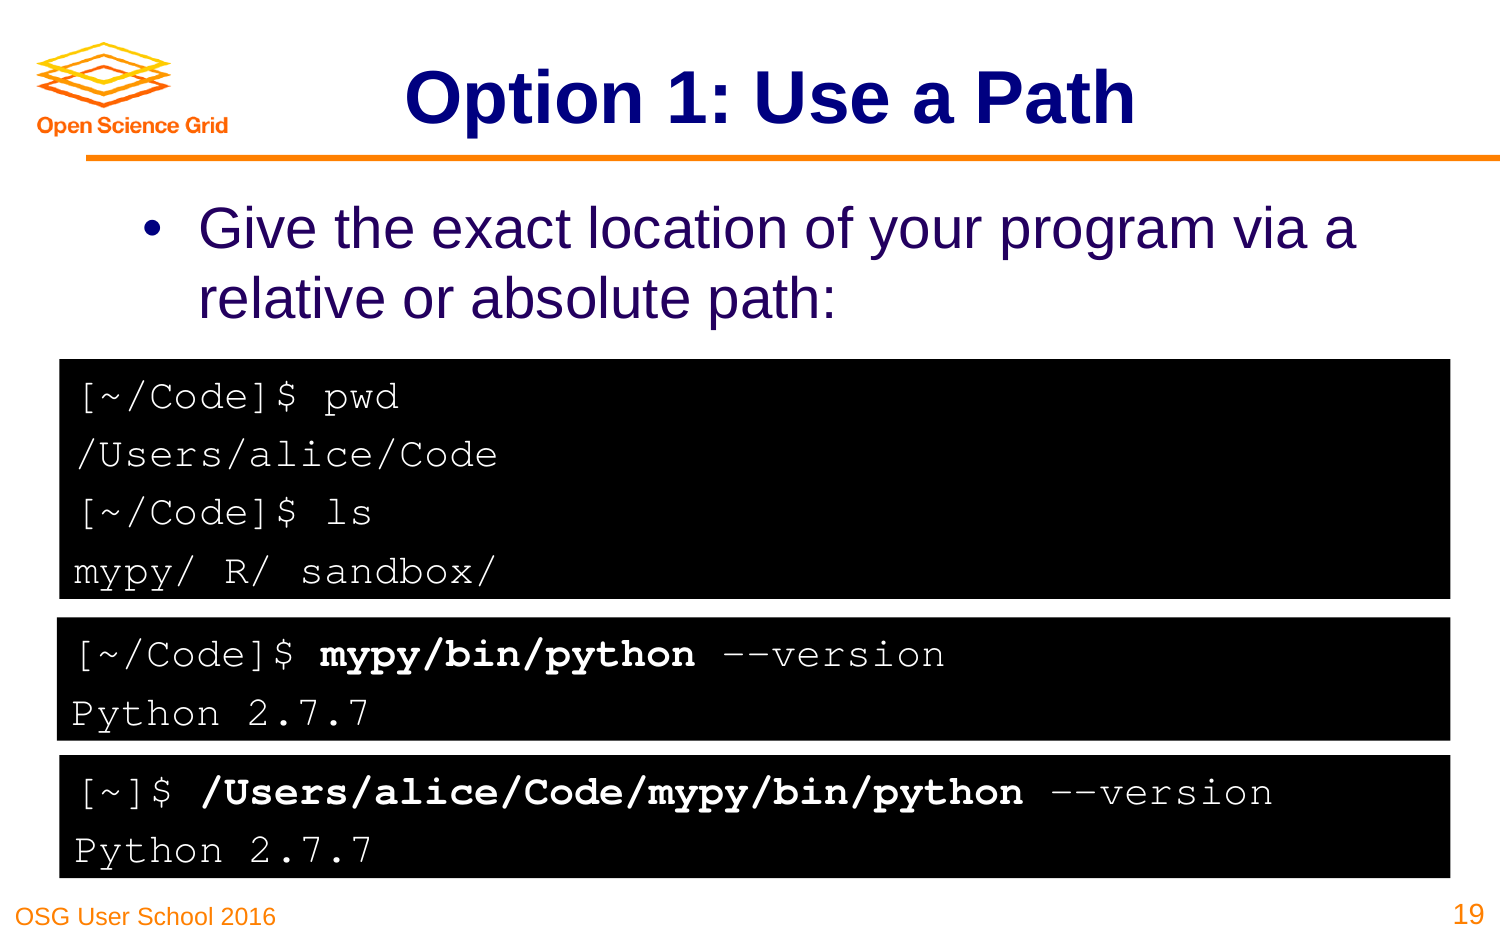

# Option 1: Use a Path
Give the exact location of your program via a relative or absolute path:
[~/Code]$ pwd
/Users/alice/Code
[~/Code]$ ls
mypy/ R/ sandbox/
[~/Code]$ mypy/bin/python --version
Python 2.7.7
[~]$ /Users/alice/Code/mypy/bin/python --version
Python 2.7.7
19